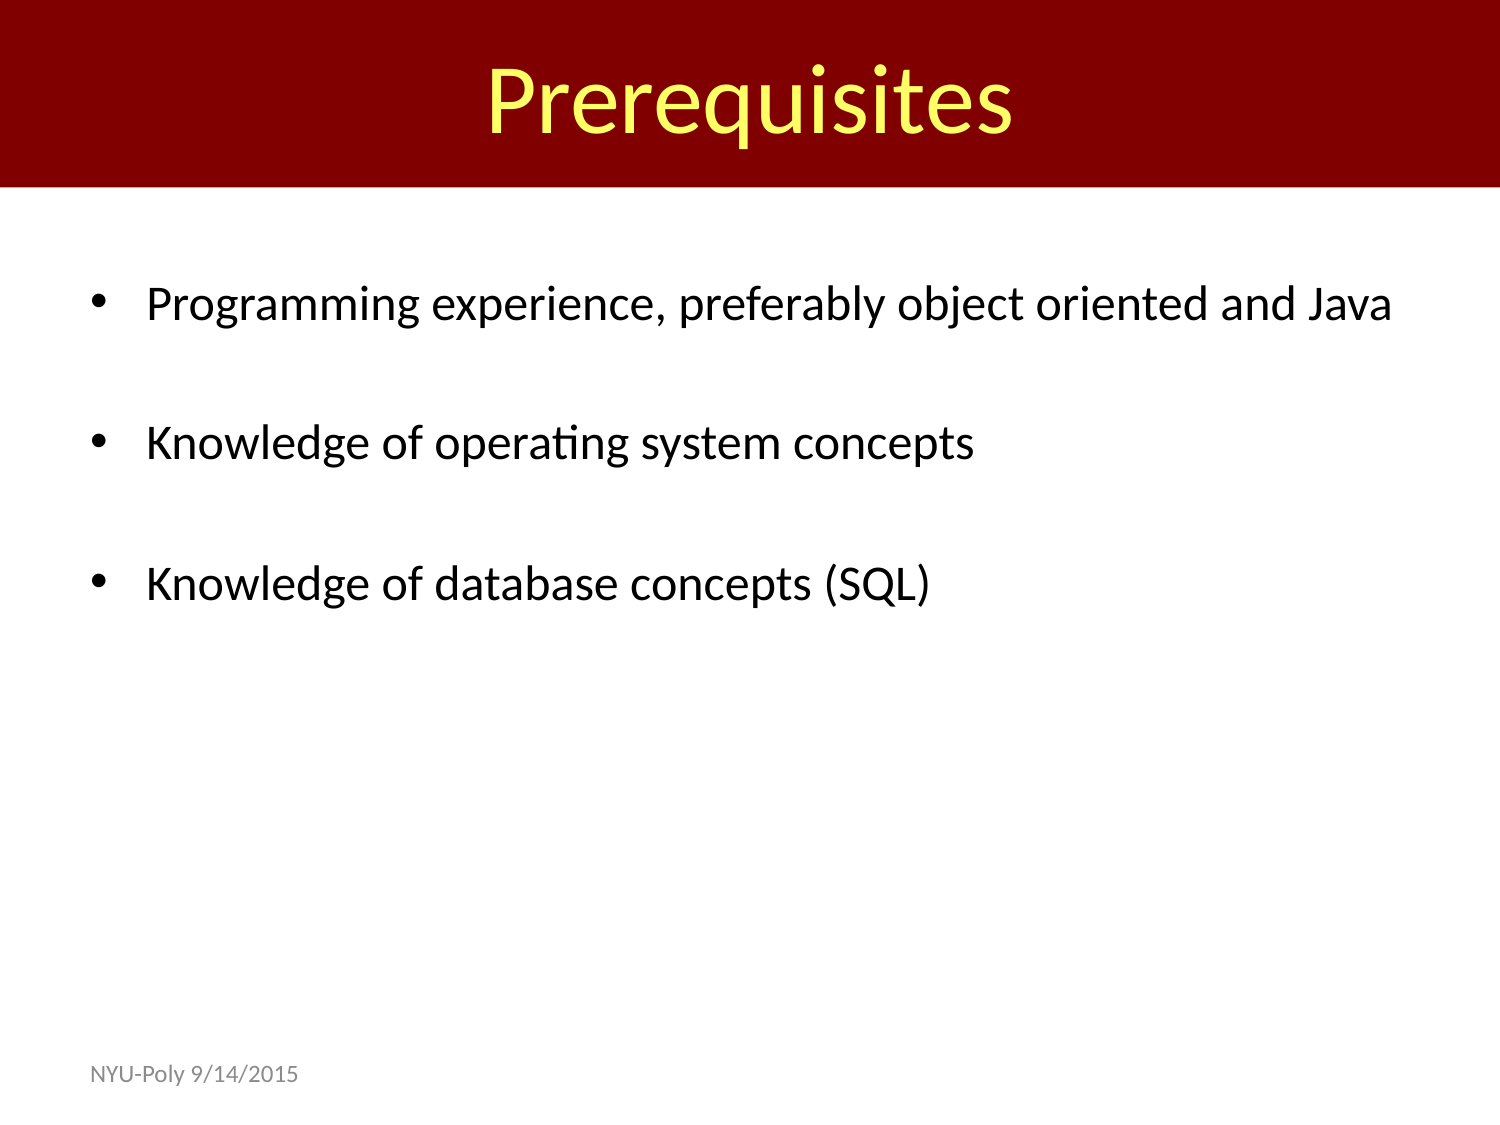

Prerequisites
Programming experience, preferably object oriented and Java

Knowledge of operating system concepts

Knowledge of database concepts (SQL)

NYU-Poly 9/14/2015